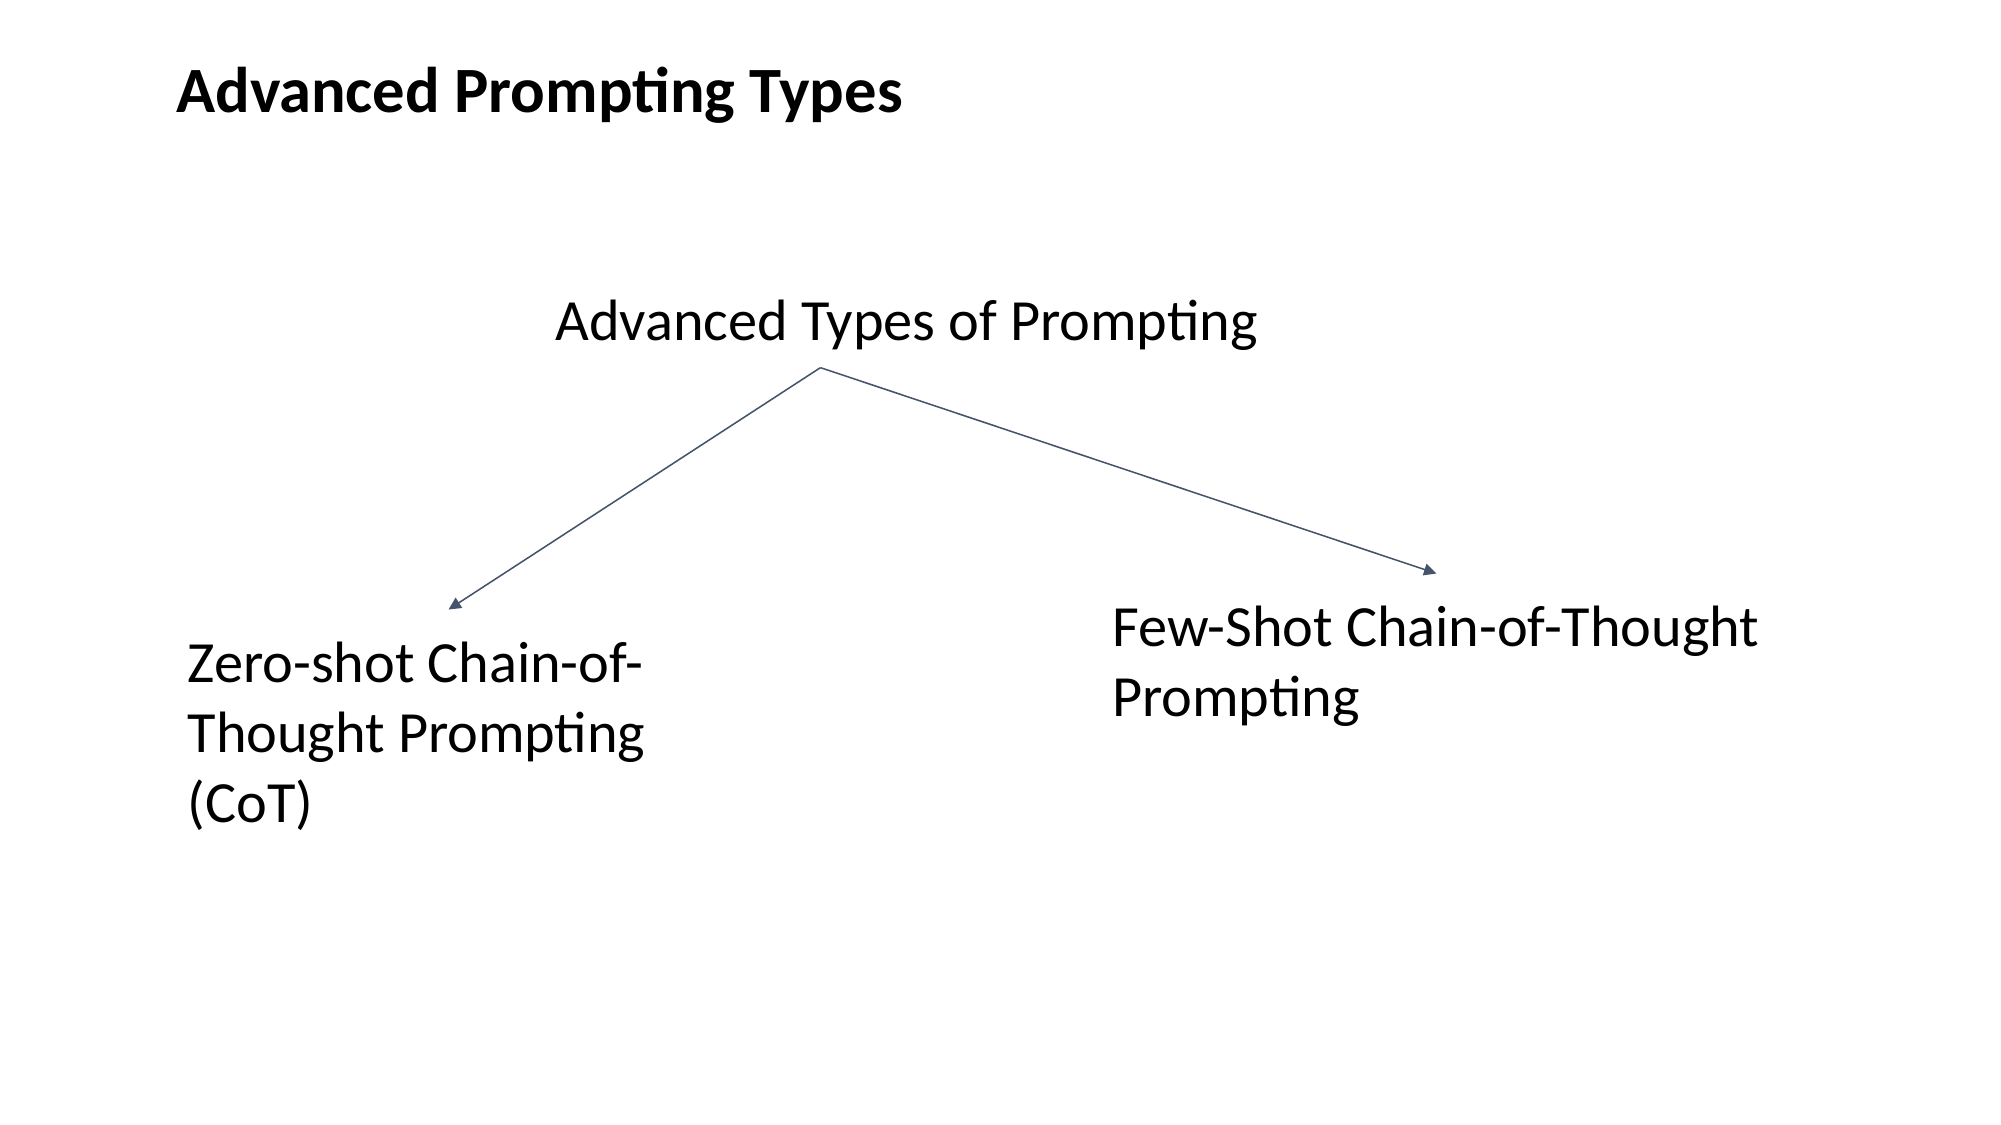

Advanced Prompting Types
Advanced Types of Prompting
Few-Shot Chain-of-Thought Prompting
Zero-shot Chain-of-Thought Prompting (CoT)